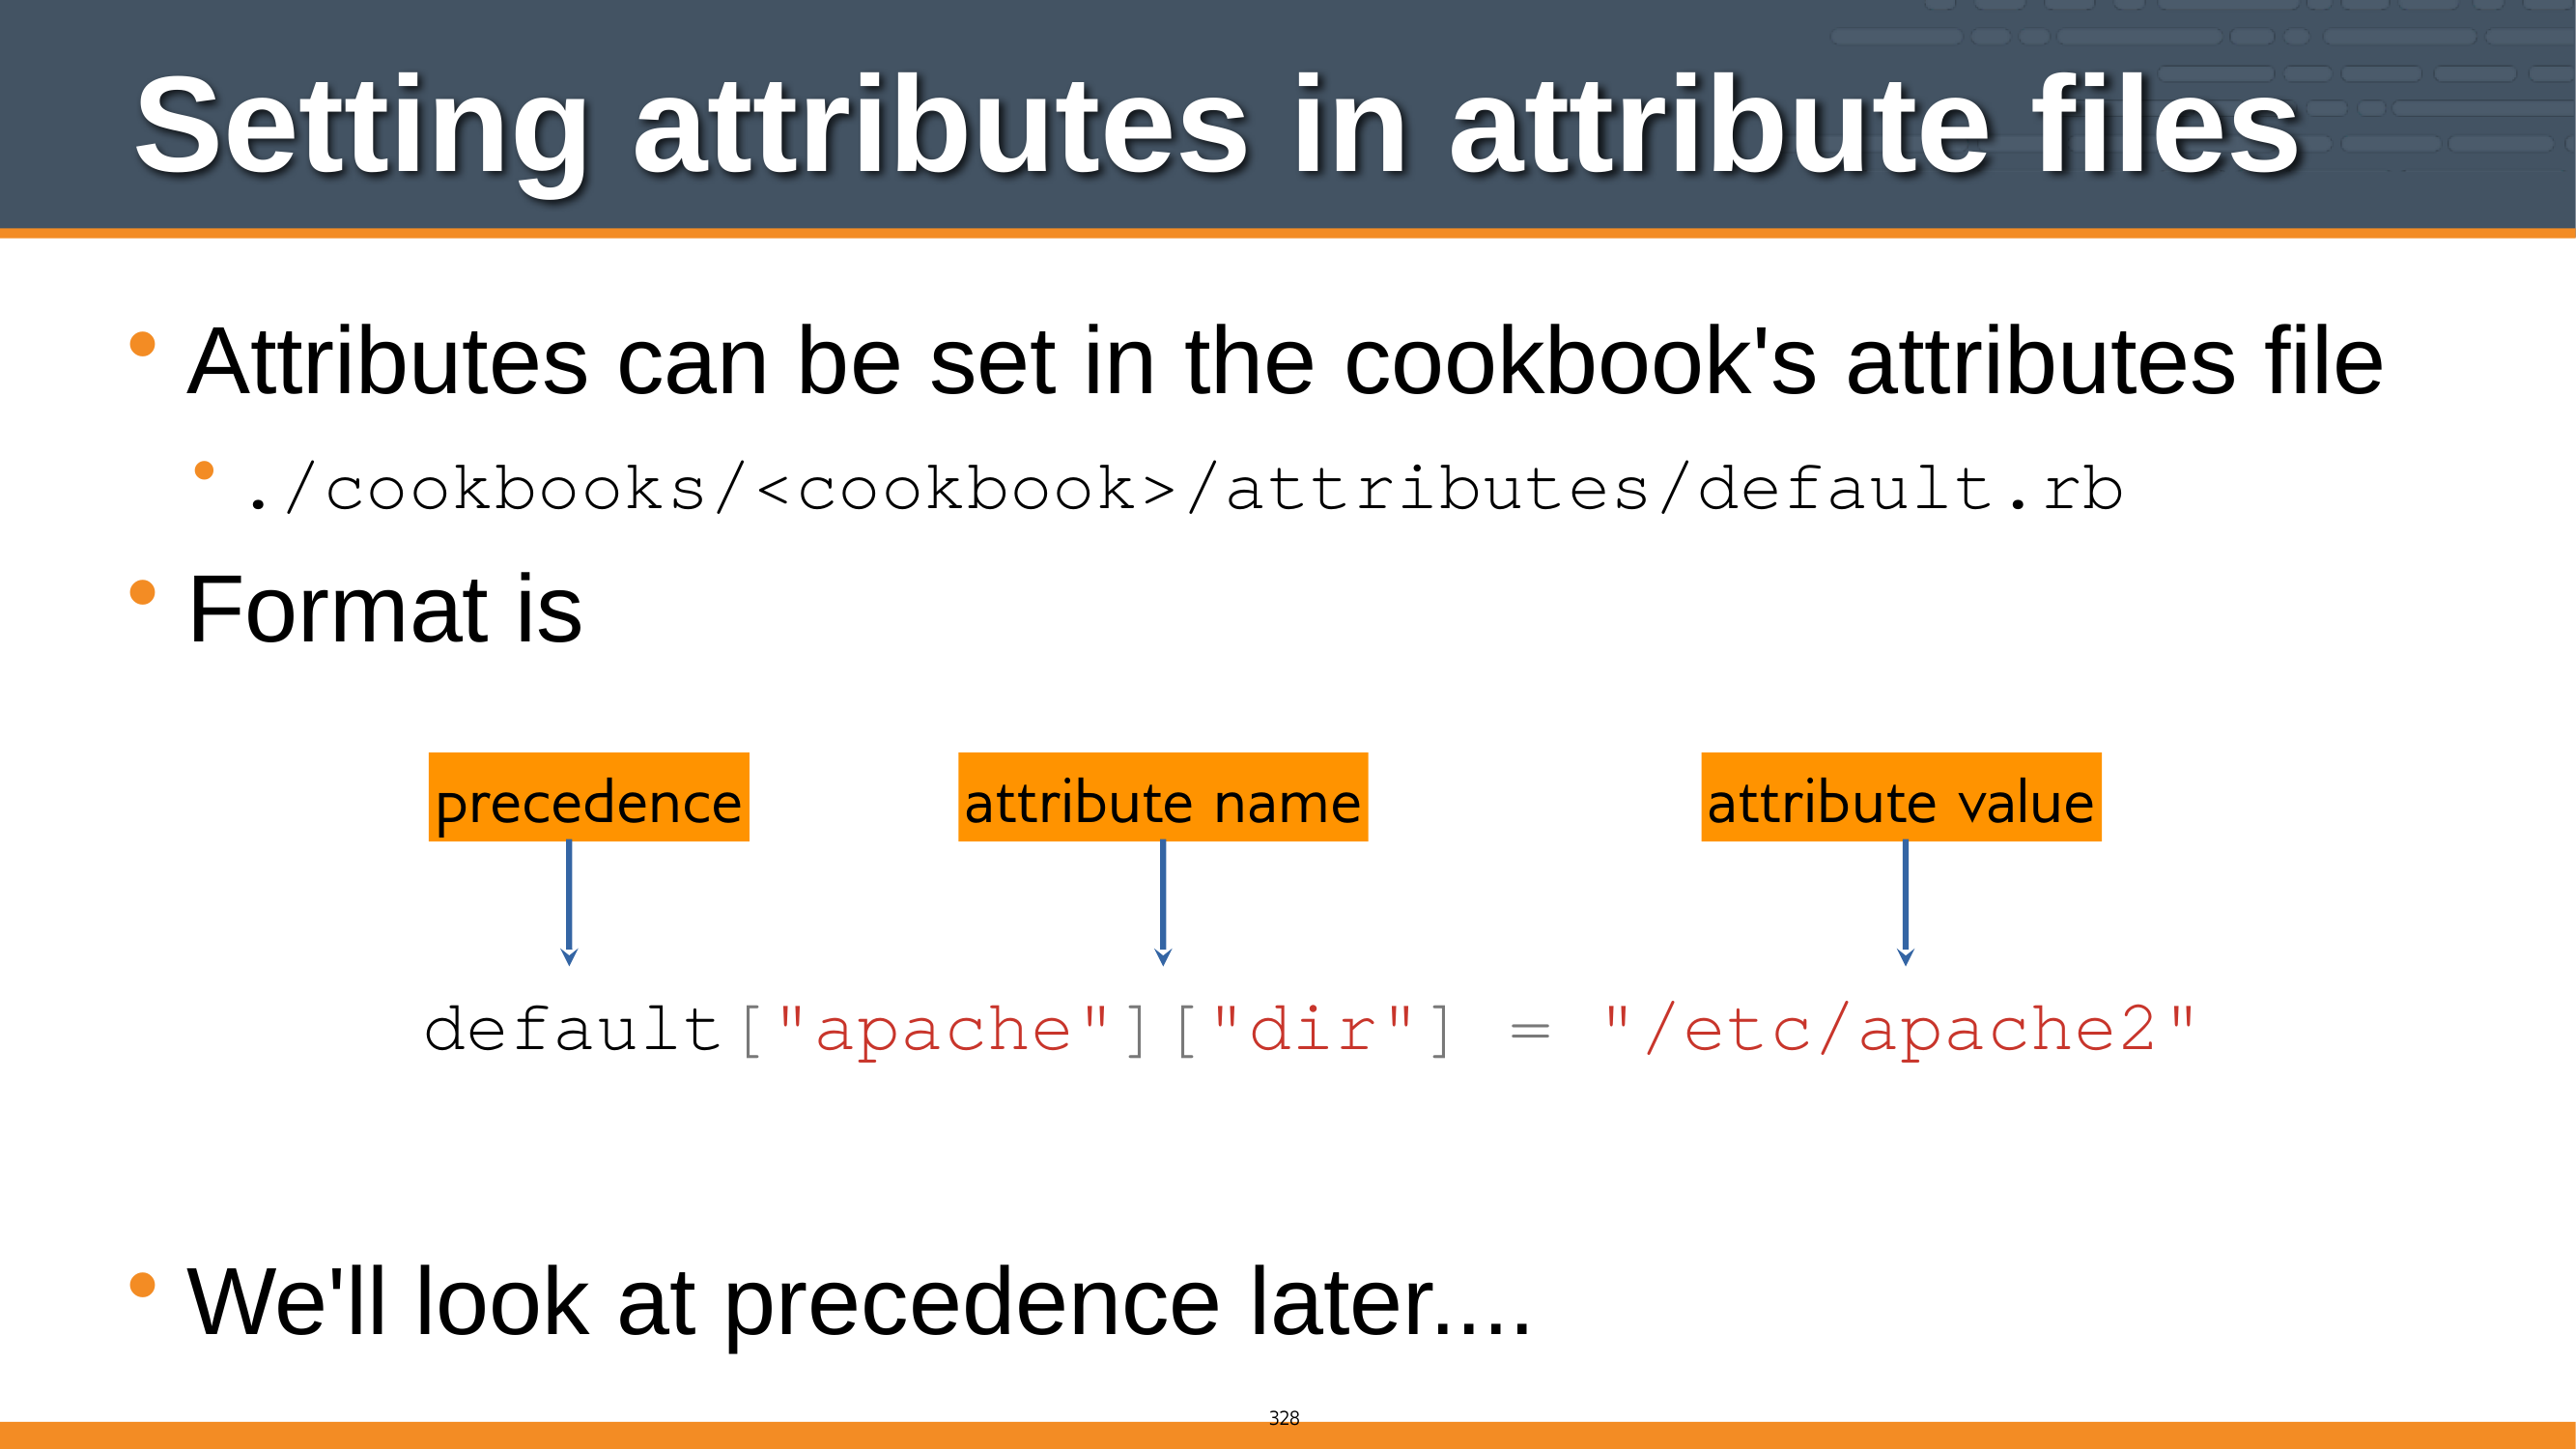

# Setting attributes in attribute files
Attributes can be set in the cookbook's attributes file
./cookbooks/<cookbook>/attributes/default.rb
Format is

We'll look at precedence later....
precedence
attribute name
attribute value

default["apache"]["dir"] = "/etc/apache2"
328